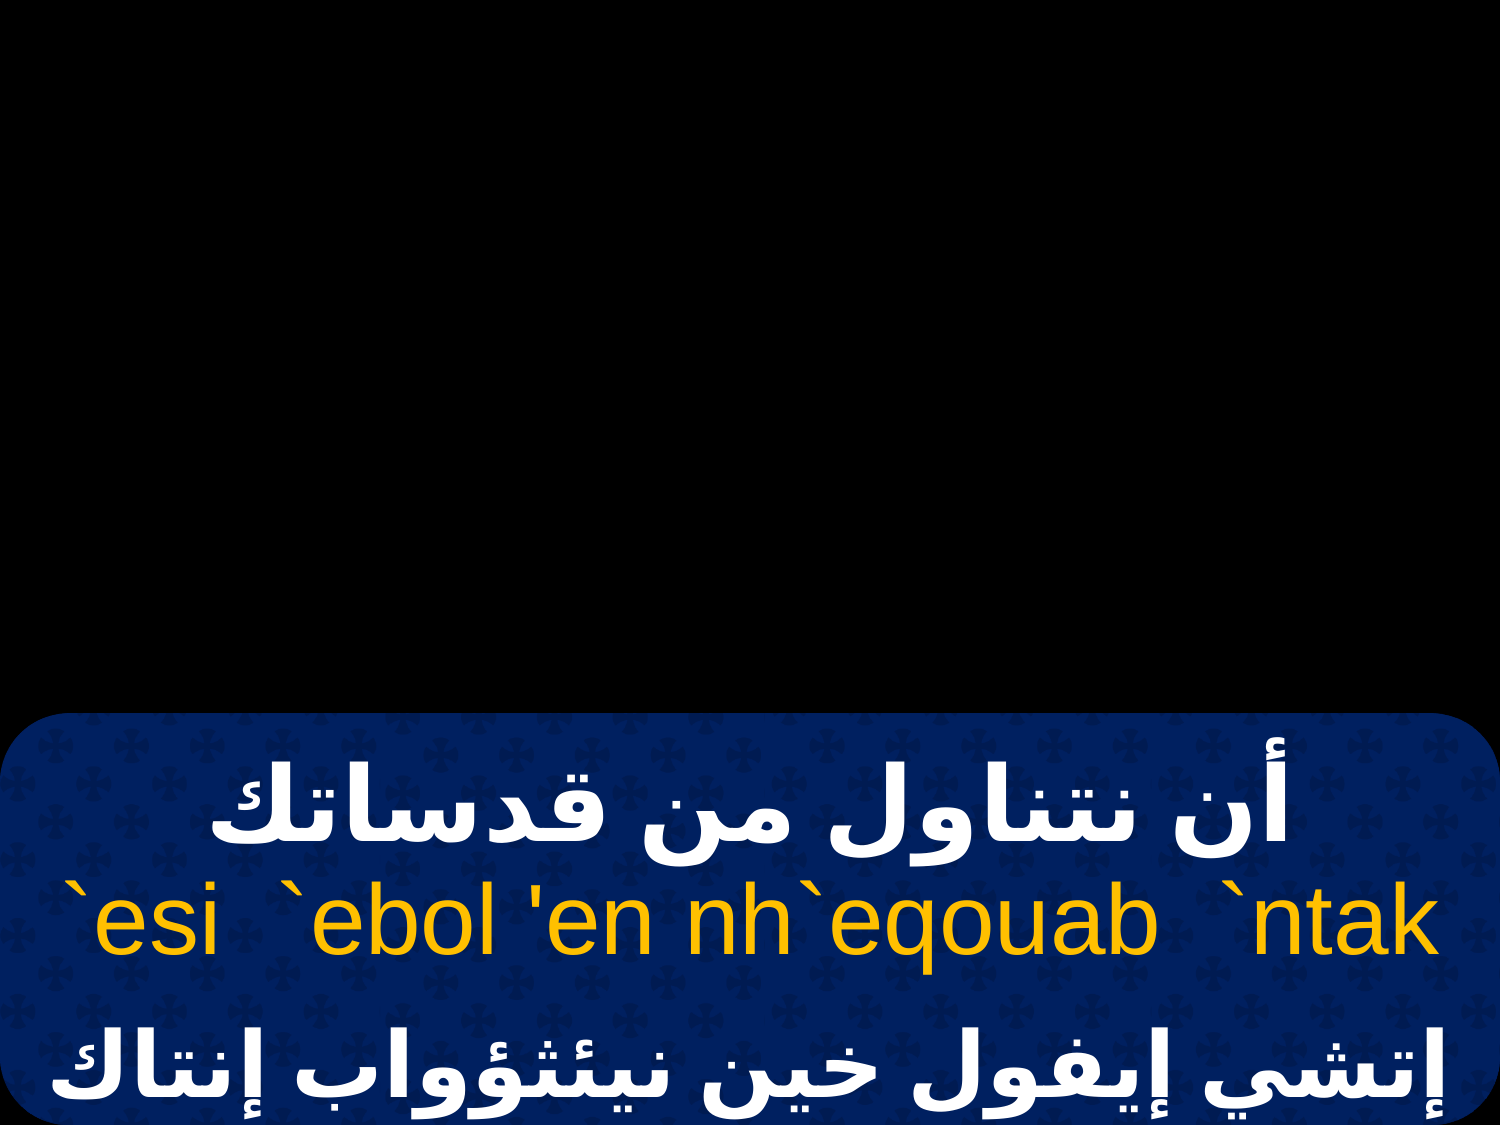

# أن نتناول من قدساتك
`esi  `ebol 'en nh`eqouab  `ntak
إتشي إيفول خين نيئثؤواب إنتاك